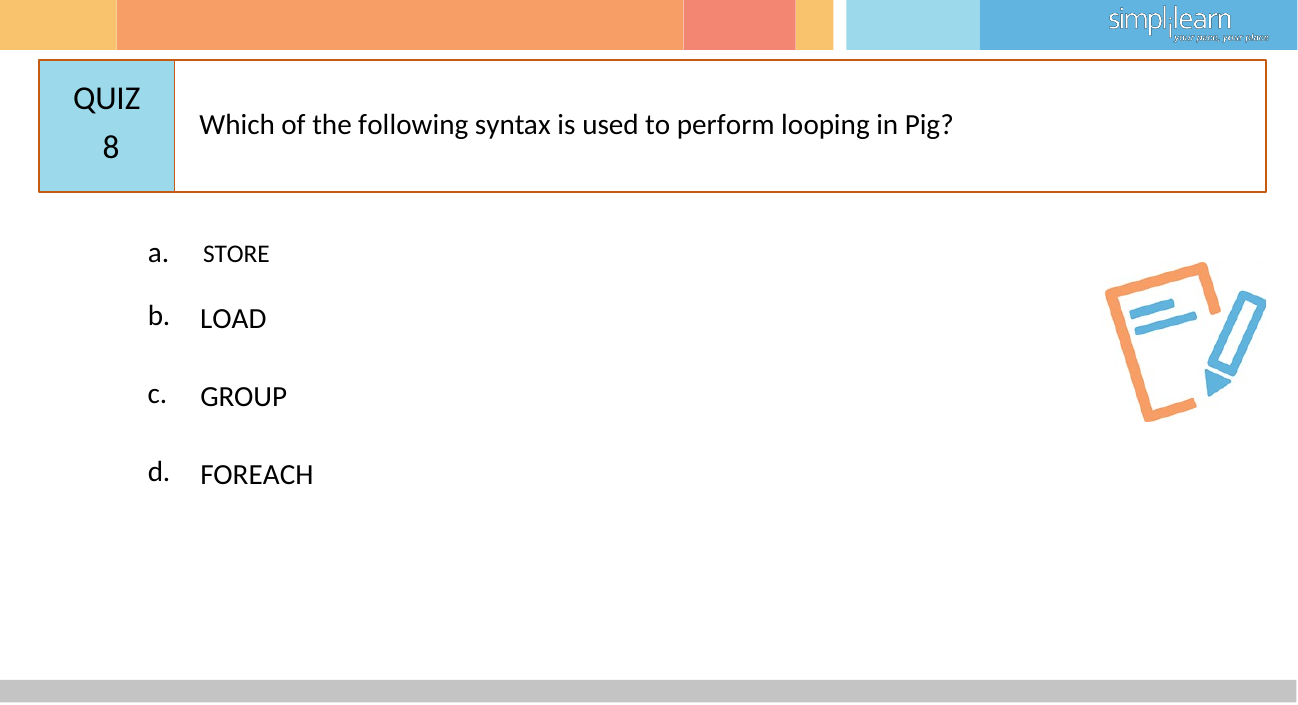

# QUIZ
Which of the following syntax is used to perform looping in Pig?
8
a.	STORE

b.
LOAD
c.
GROUP
d.
FOREACH